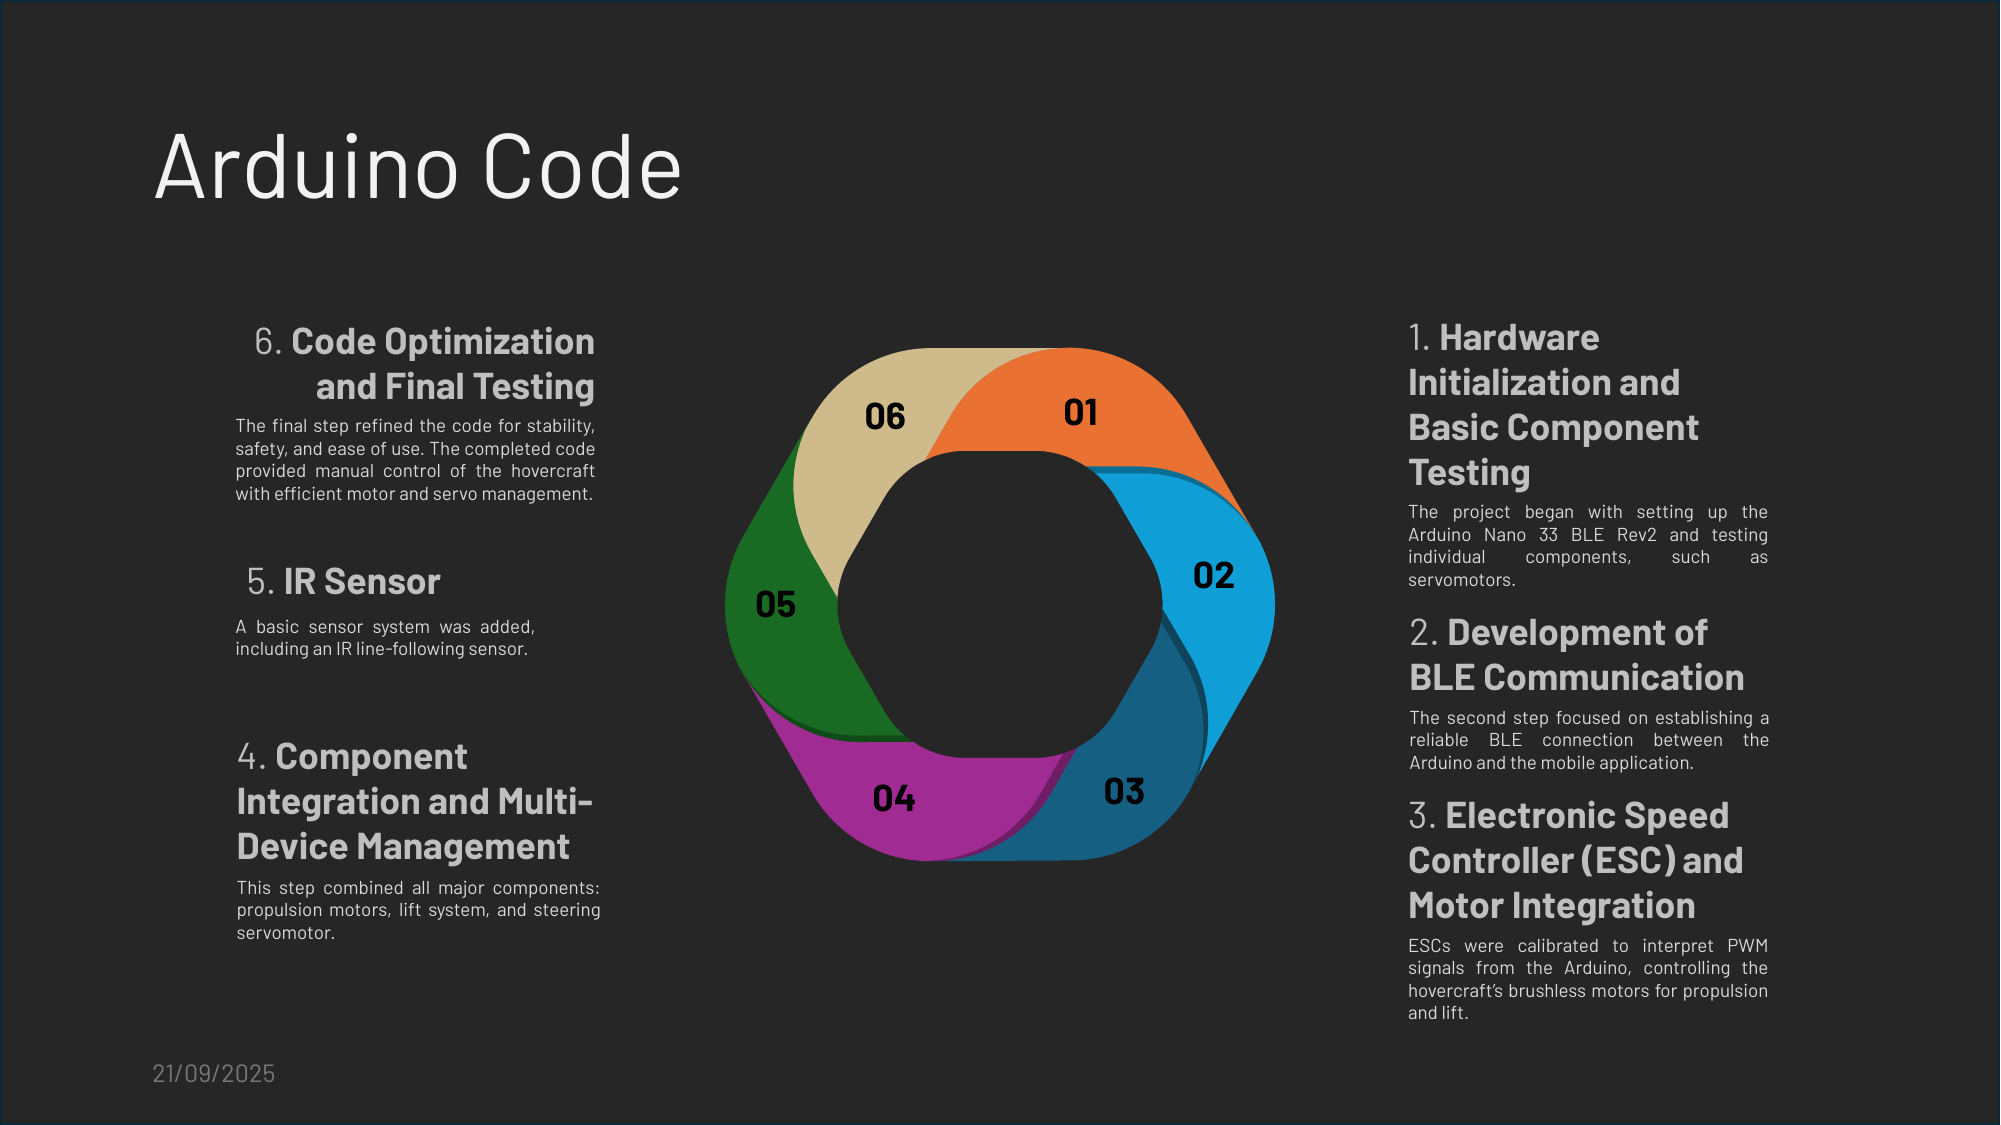

Mobile Application
# Arduino Code

• BLE connection for remote control.

1. Hardware Initialization and Basic Component Testing
The project began with setting up the Arduino Nano 33 BLE Rev2 and testing individual components, such as servomotors.
6. Code Optimization and Final Testing
The final step refined the code for stability, safety, and ease of use. The completed code provided manual control of the hovercraft with efficient motor and servo management.

06
01

02
5. IR Sensor
A basic sensor system was added, including an IR line-following sensor.

• Virtual joysticks for propulsion and steering.

05
2. Development of BLE Communication
The second step focused on establishing a reliable BLE connection between the Arduino and the mobile application.

4. Component Integration and Multi-Device Management
This step combined all major components: propulsion motors, lift system, and steering servomotor.

03
04
3. Electronic Speed Controller (ESC) and Motor Integration
ESCs were calibrated to interpret PWM signals from the Arduino, controlling the hovercraft’s brushless motors for propulsion and lift.

• Improved user interface through multiple iterations

21/09/2025
5